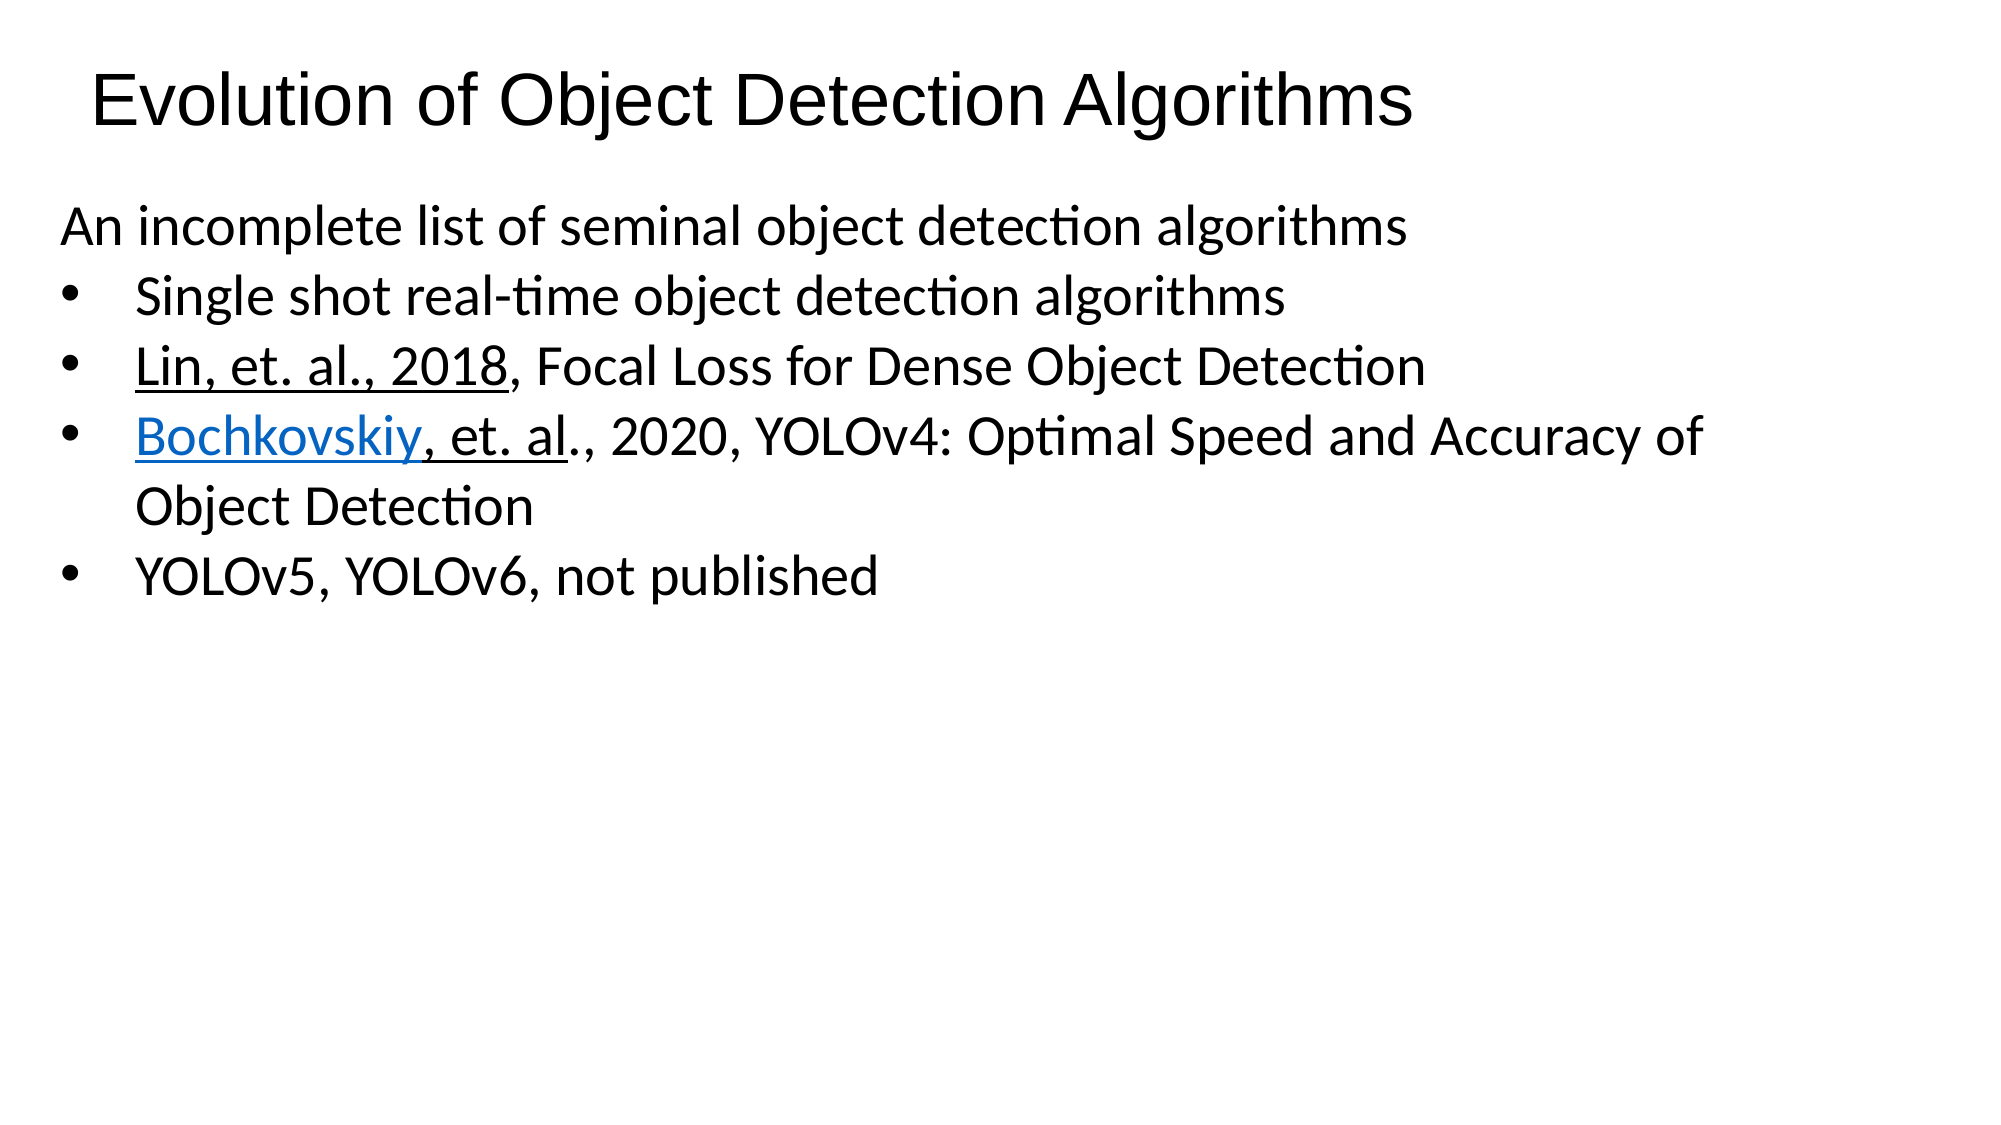

Evolution of Object Detection Algorithms
An incomplete list of seminal object detection algorithms
Single shot real-time object detection algorithms
Lin, et. al., 2018, Focal Loss for Dense Object Detection
Bochkovskiy, et. al., 2020, YOLOv4: Optimal Speed and Accuracy of Object Detection
YOLOv5, YOLOv6, not published